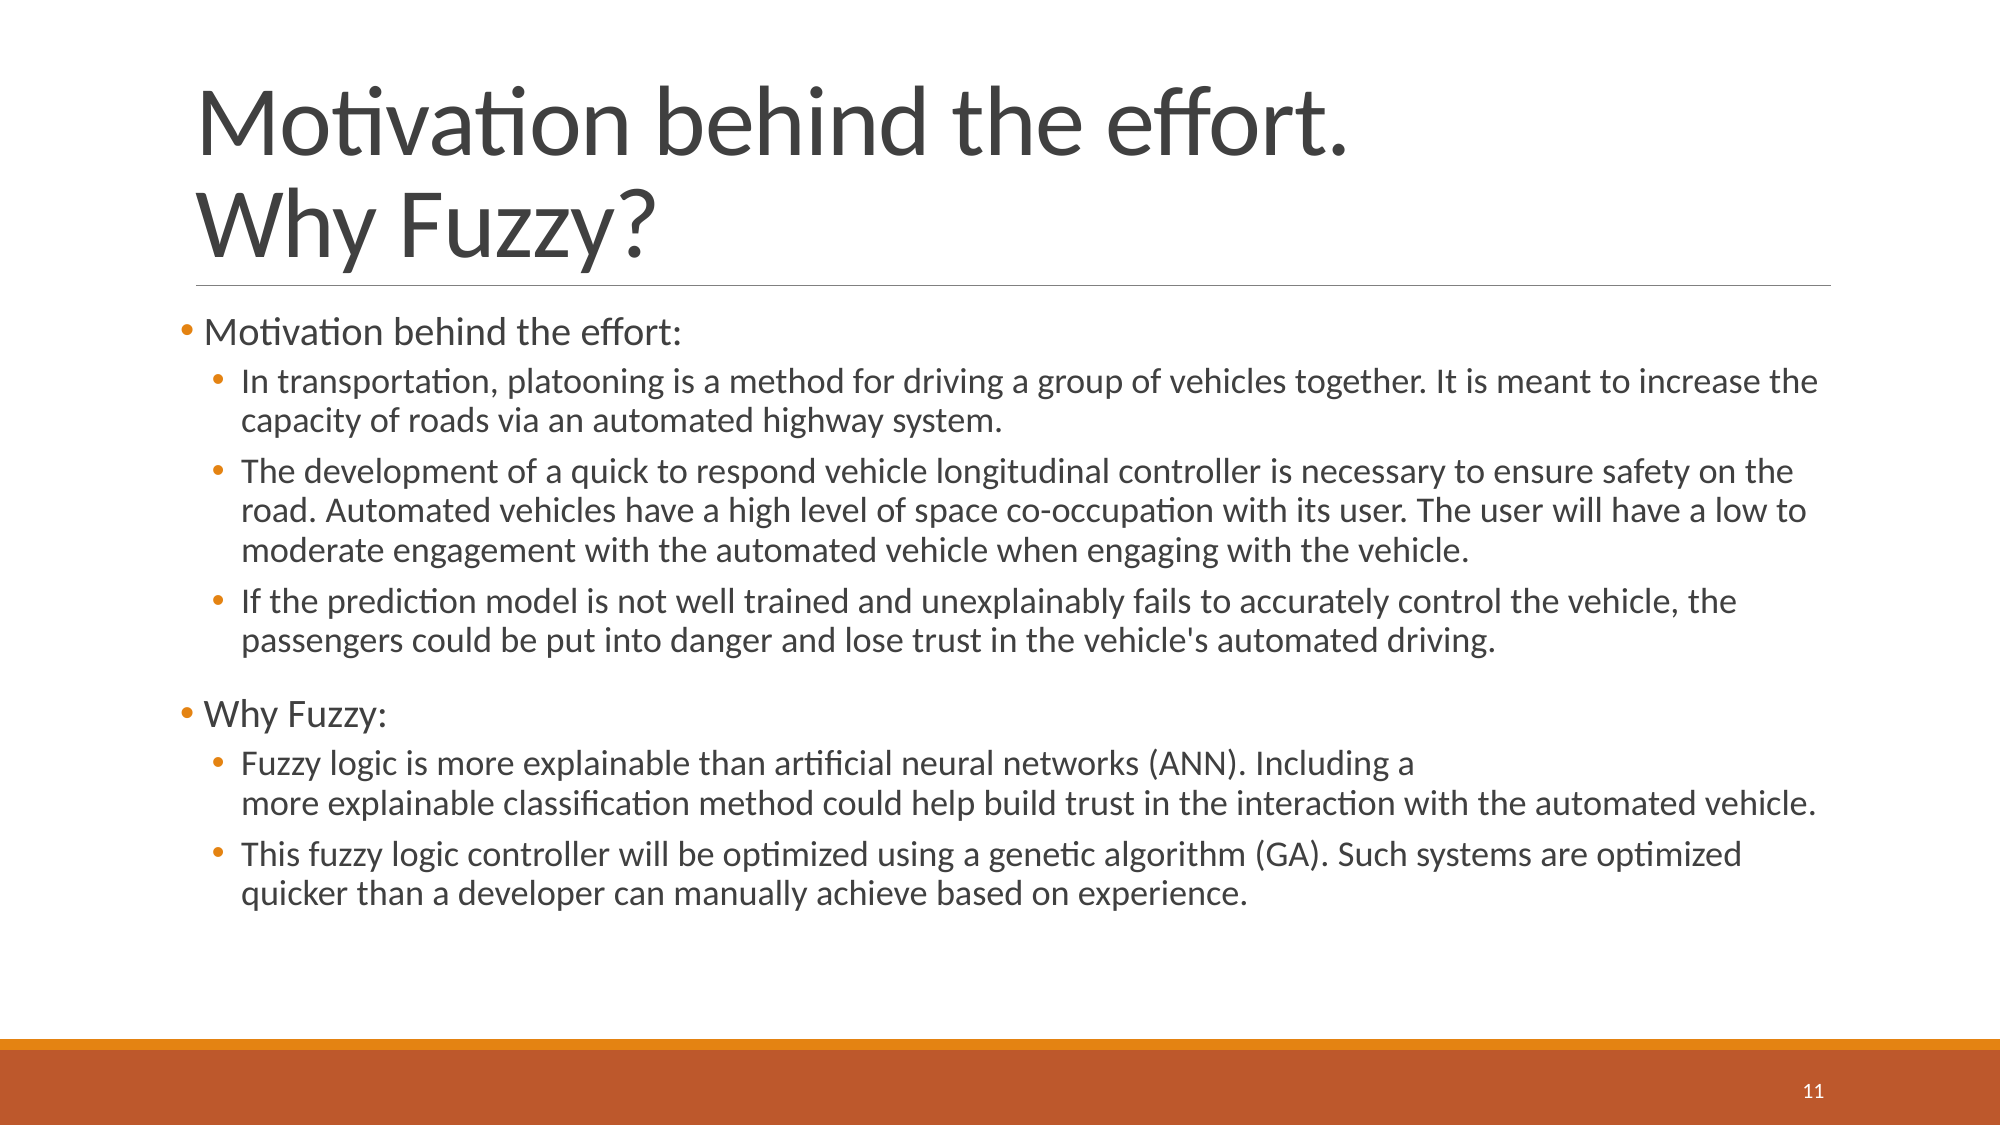

# Motivation behind the effort. Why Fuzzy?
 Motivation behind the effort:
In transportation, platooning is a method for driving a group of vehicles together. It is meant to increase the capacity of roads via an automated highway system.
The development of a quick to respond vehicle longitudinal controller is necessary to ensure safety on the road. Automated vehicles have a high level of space co-occupation with its user. The user will have a low to moderate engagement with the automated vehicle when engaging with the vehicle.
If the prediction model is not well trained and unexplainably fails to accurately control the vehicle, the passengers could be put into danger and lose trust in the vehicle's automated driving.
 Why Fuzzy:
Fuzzy logic is more explainable than artificial neural networks (ANN). Including a more explainable classification method could help build trust in the interaction with the automated vehicle.
This fuzzy logic controller will be optimized using a genetic algorithm (GA). Such systems are optimized quicker than a developer can manually achieve based on experience.
11